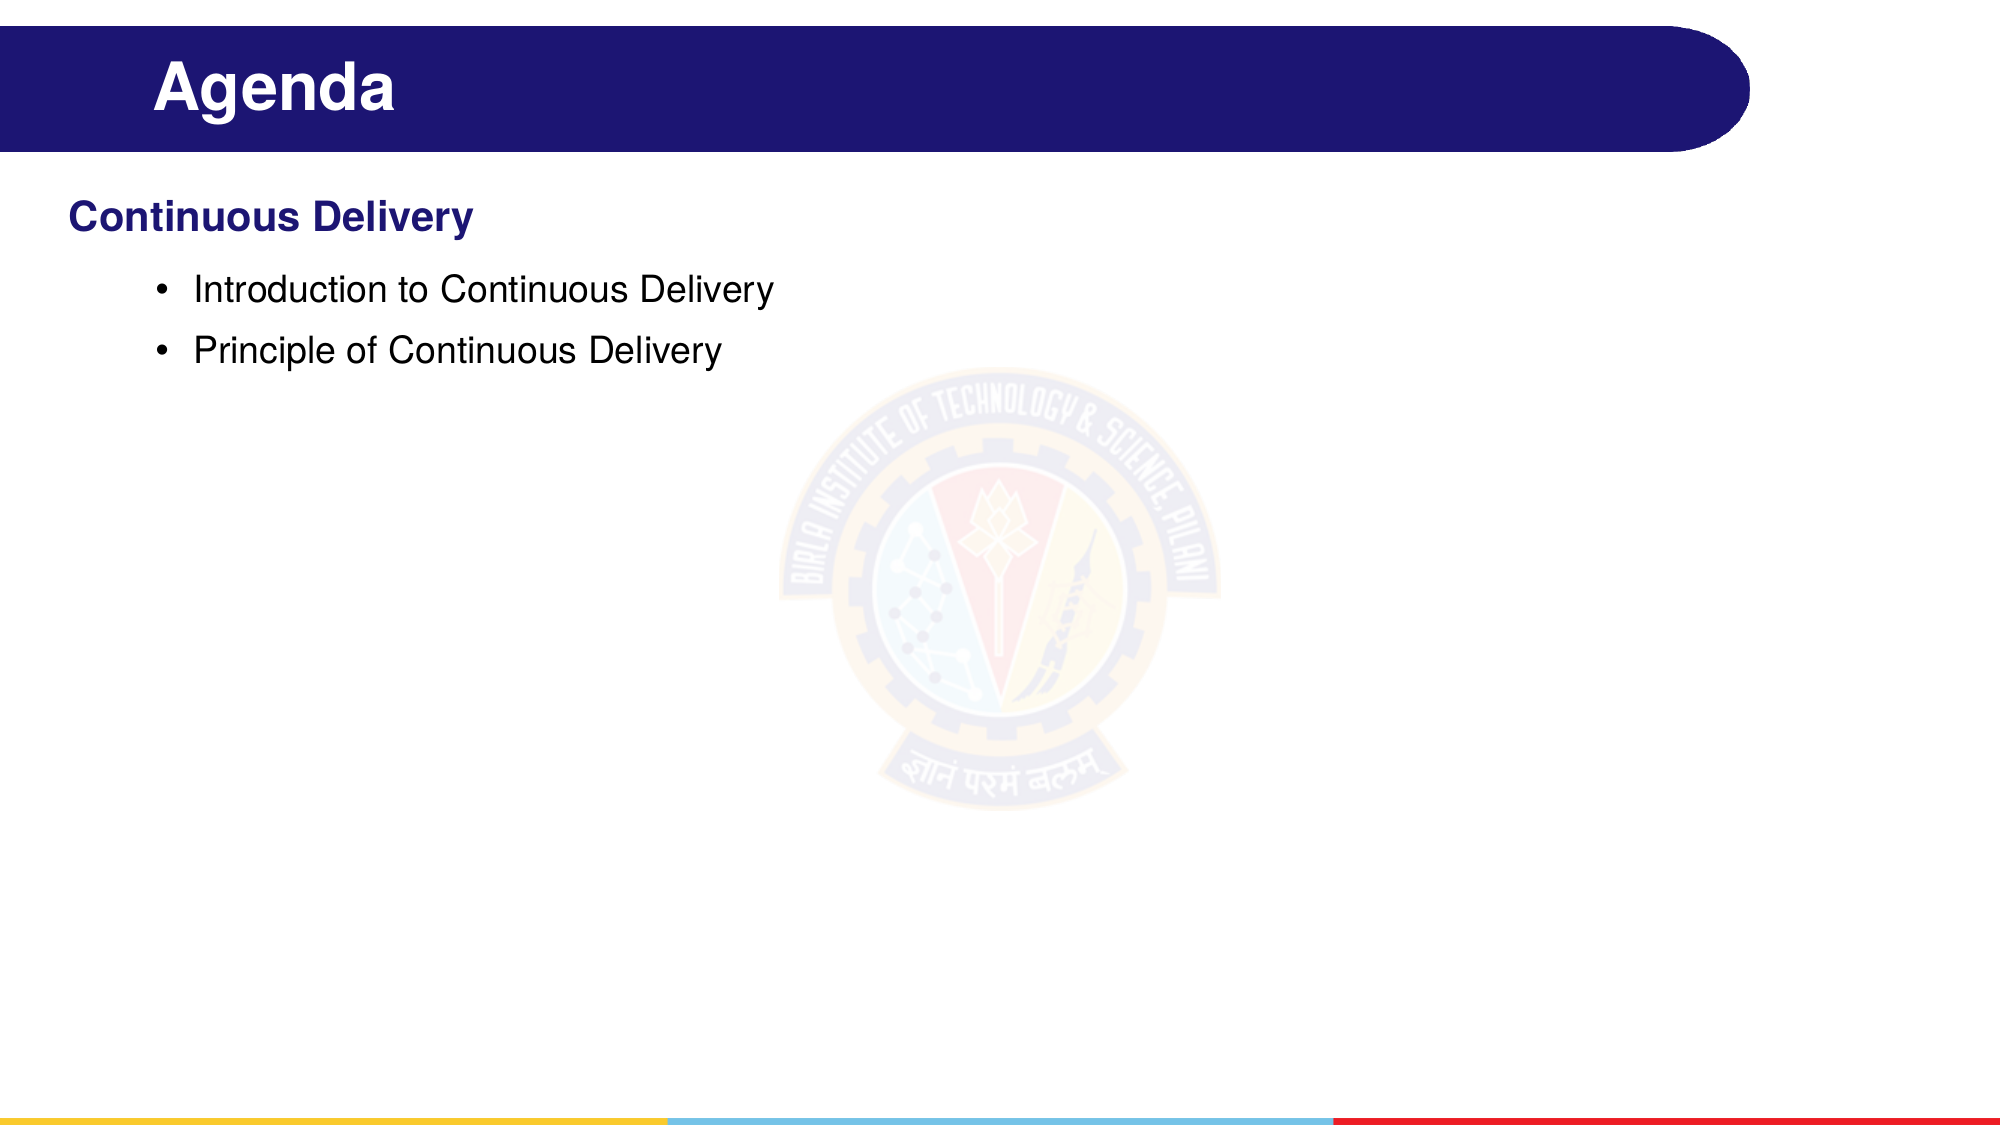

# Agenda
Continuous Delivery
Introduction to Continuous Delivery
Principle of Continuous Delivery